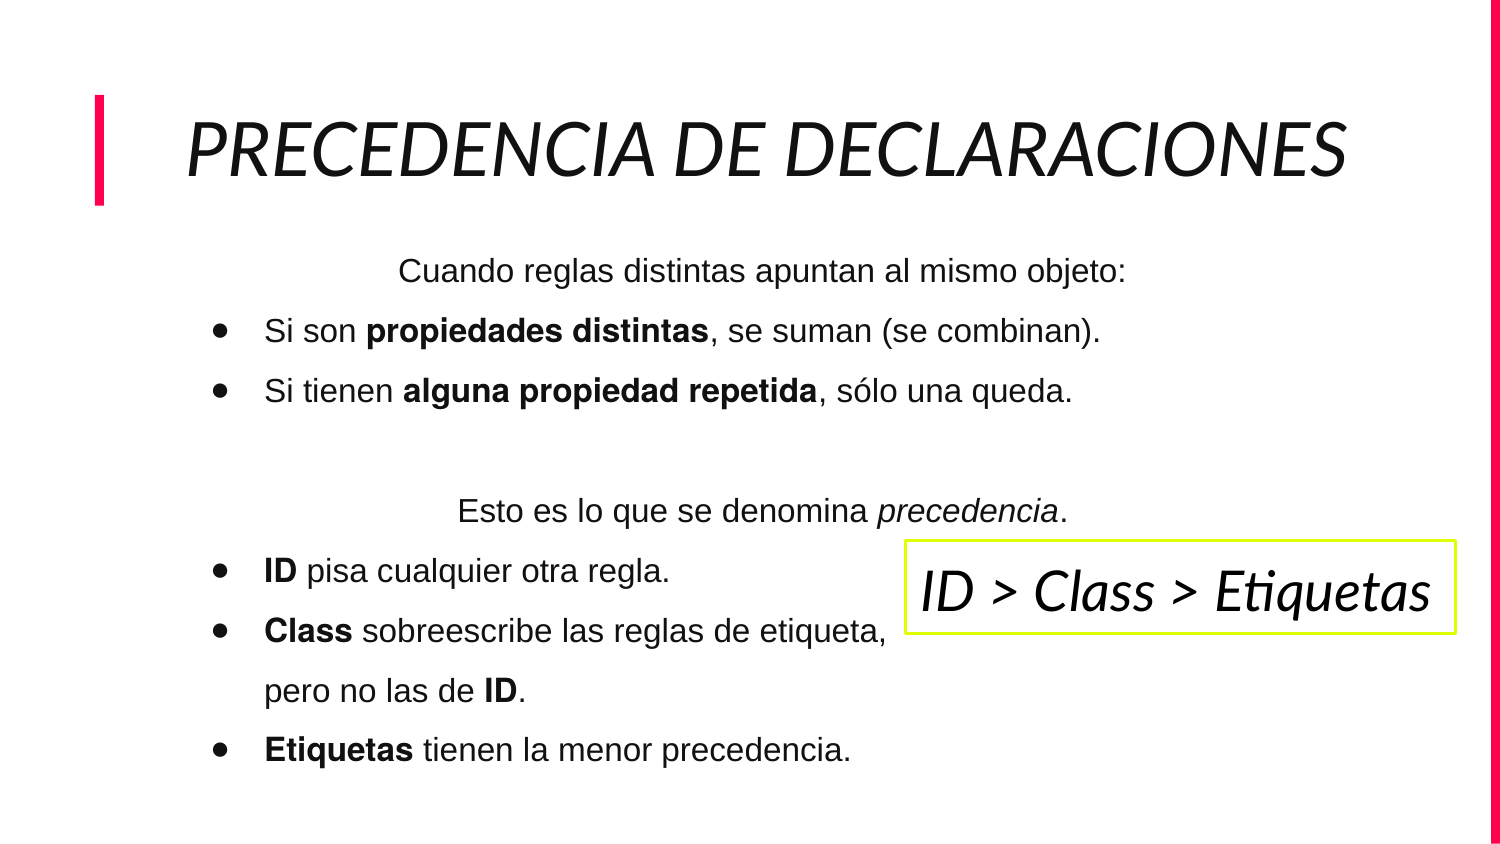

PRECEDENCIA DE DECLARACIONES
Cuando reglas distintas apuntan al mismo objeto:
Si son propiedades distintas, se suman (se combinan).
Si tienen alguna propiedad repetida, sólo una queda.
Esto es lo que se denomina precedencia.
ID pisa cualquier otra regla.
Class sobreescribe las reglas de etiqueta,
pero no las de ID.
Etiquetas tienen la menor precedencia.
ID > Class > Etiquetas